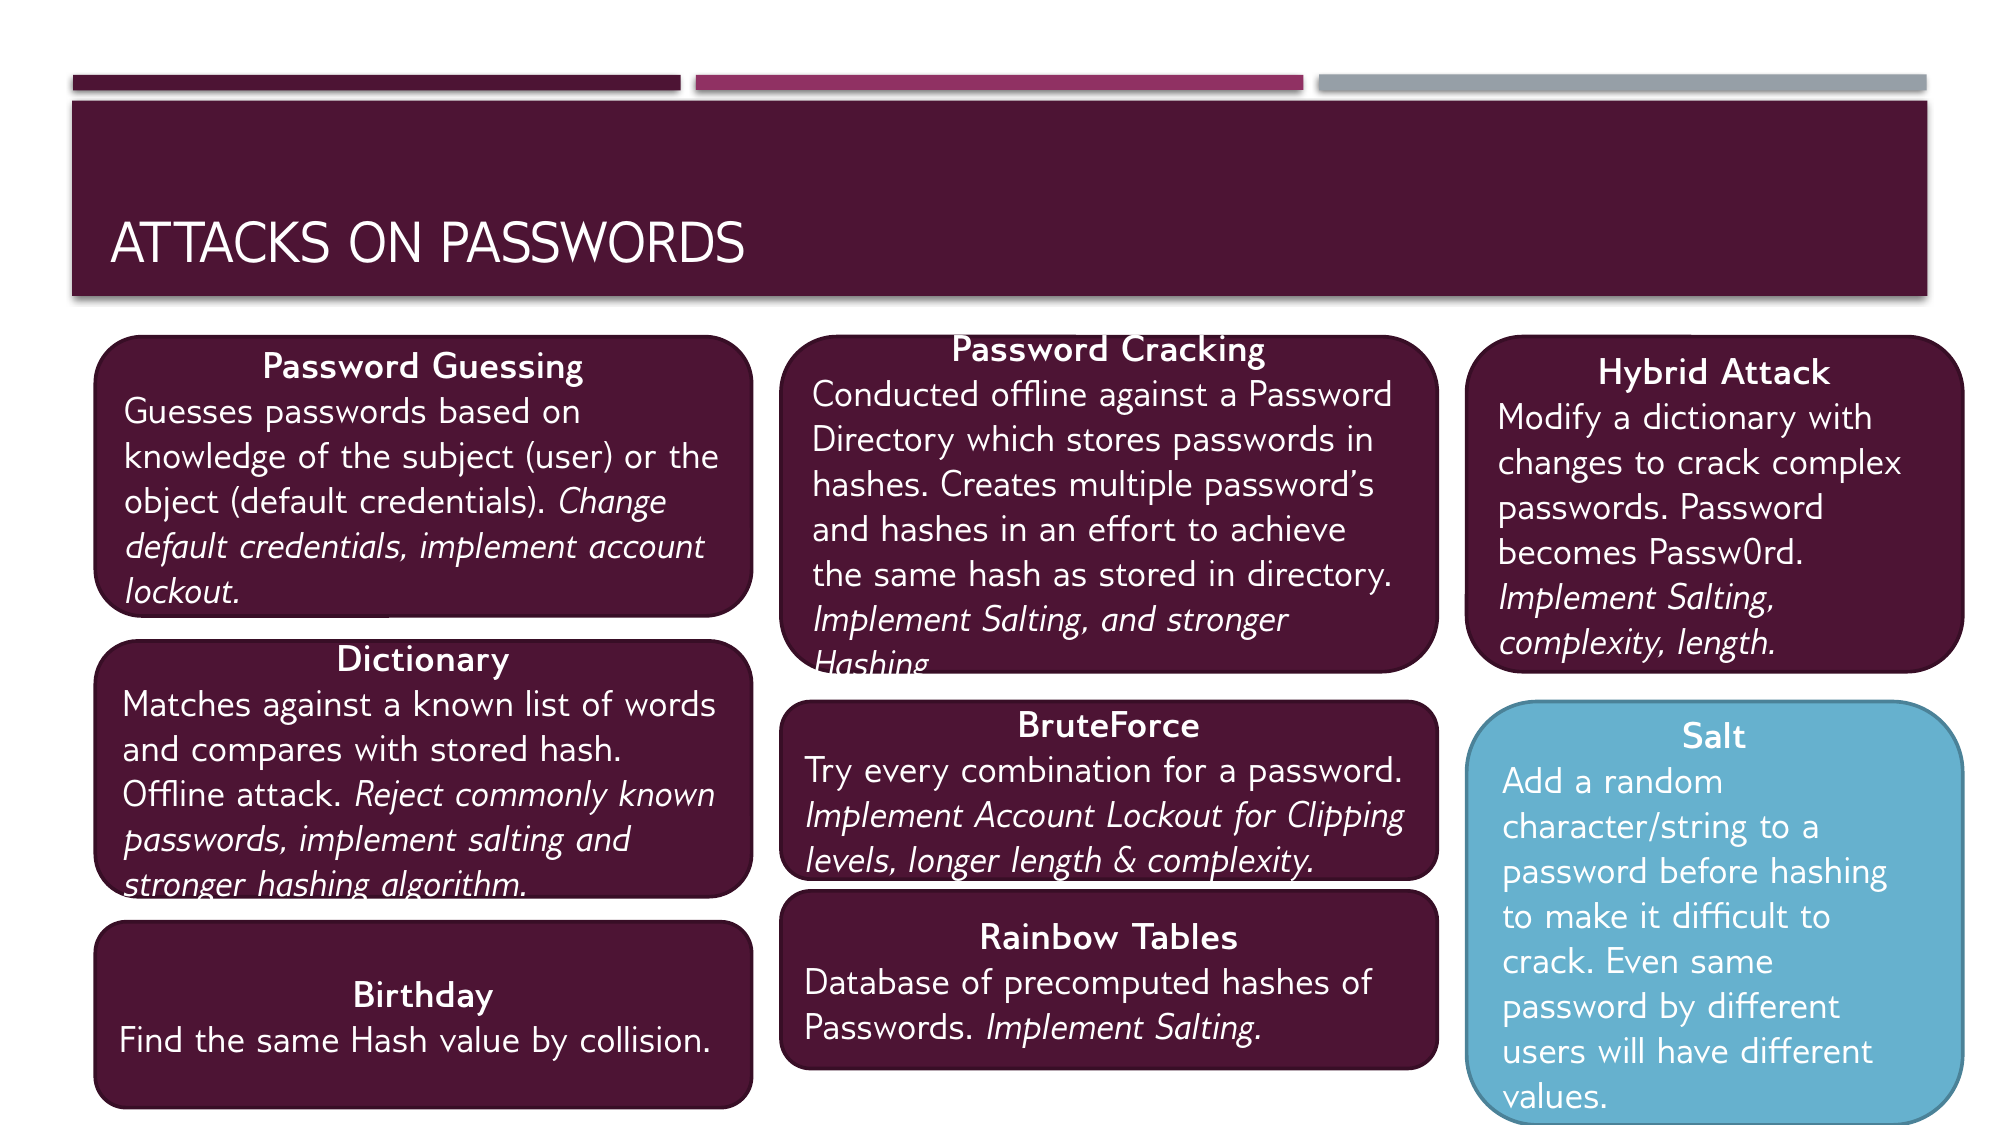

# Attacks on passwords
Password Cracking
Conducted offline against a Password Directory which stores passwords in  hashes. Creates multiple password’s and hashes in an effort to achieve the same hash as stored in directory. Implement Salting, and stronger Hashing
Hybrid Attack
Modify a dictionary with changes to crack complex passwords. Password becomes Passw0rd. Implement Salting, complexity, length.
Password Guessing
Guesses passwords based on knowledge of the subject (user) or the object (default credentials). Change default credentials, implement account lockout.
Dictionary
Matches against a known list of words and compares with stored hash. Offline attack. Reject commonly known passwords, implement salting and stronger hashing algorithm.
BruteForce
Try every combination for a password. Implement Account Lockout for Clipping levels, longer length & complexity.
Salt
Add a random character/string to a password before hashing to make it difficult to crack. Even same password by different users will have different values.
Rainbow Tables
Database of precomputed hashes of Passwords. Implement Salting.
Birthday
Find the same Hash value by collision.